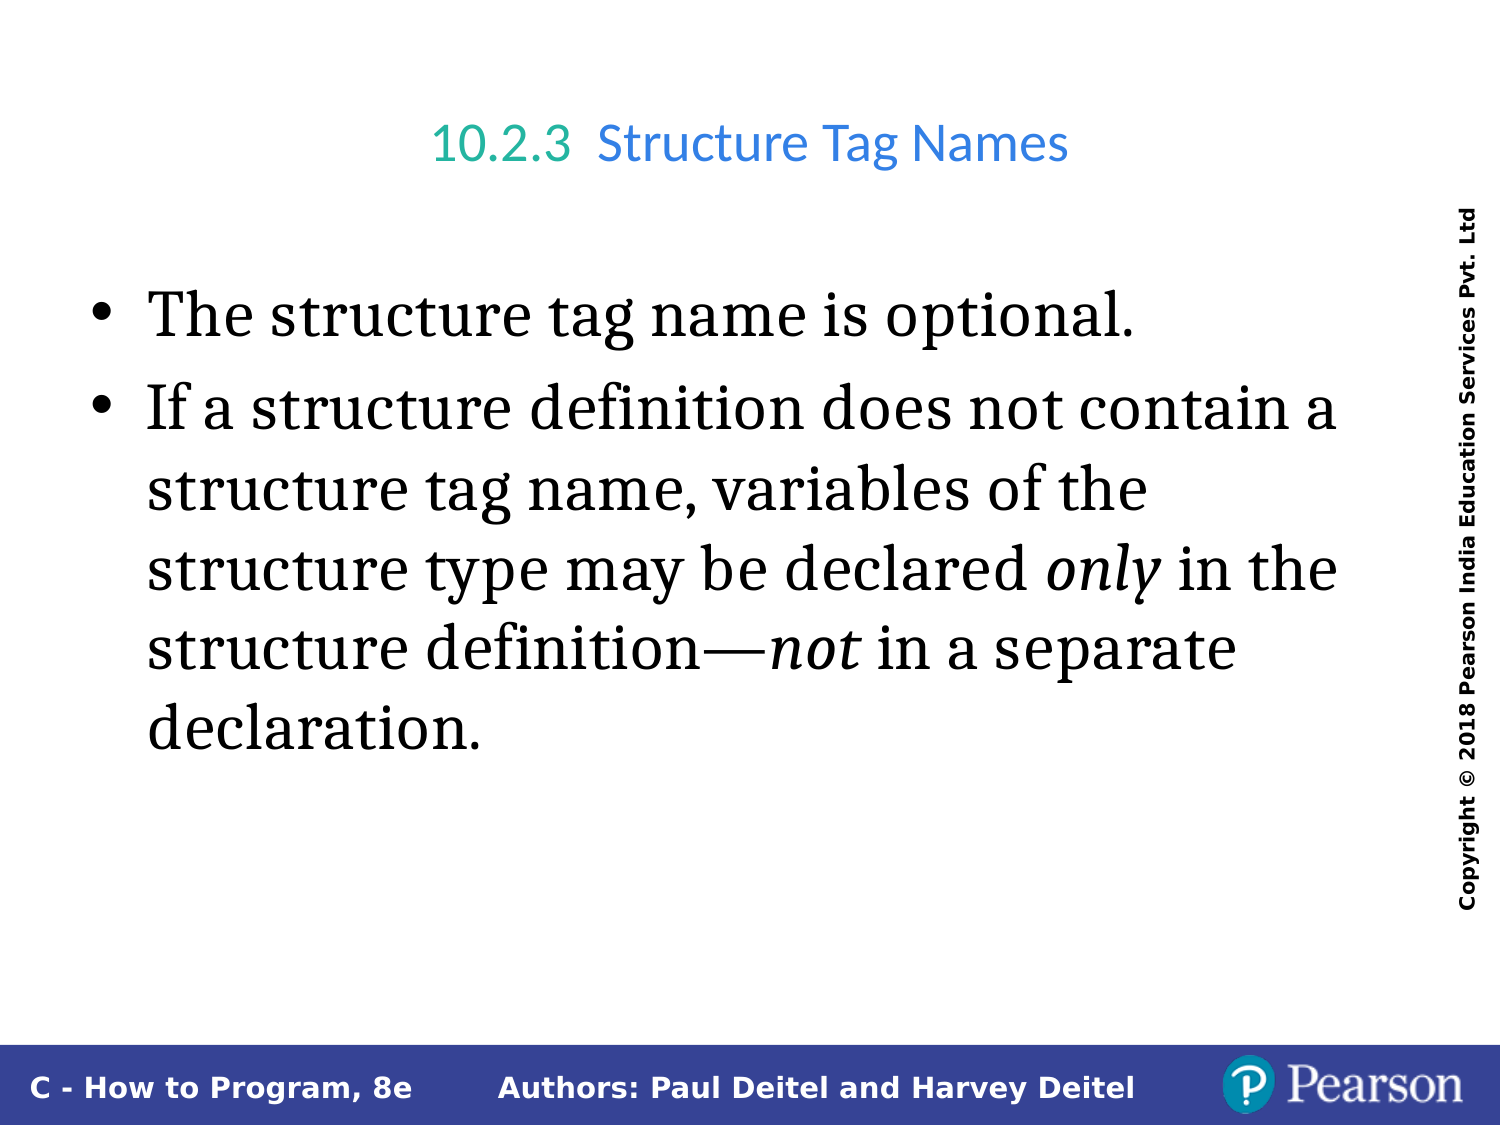

# 10.2.3  Structure Tag Names
The structure tag name is optional.
If a structure definition does not contain a structure tag name, variables of the structure type may be declared only in the structure definition—not in a separate declaration.